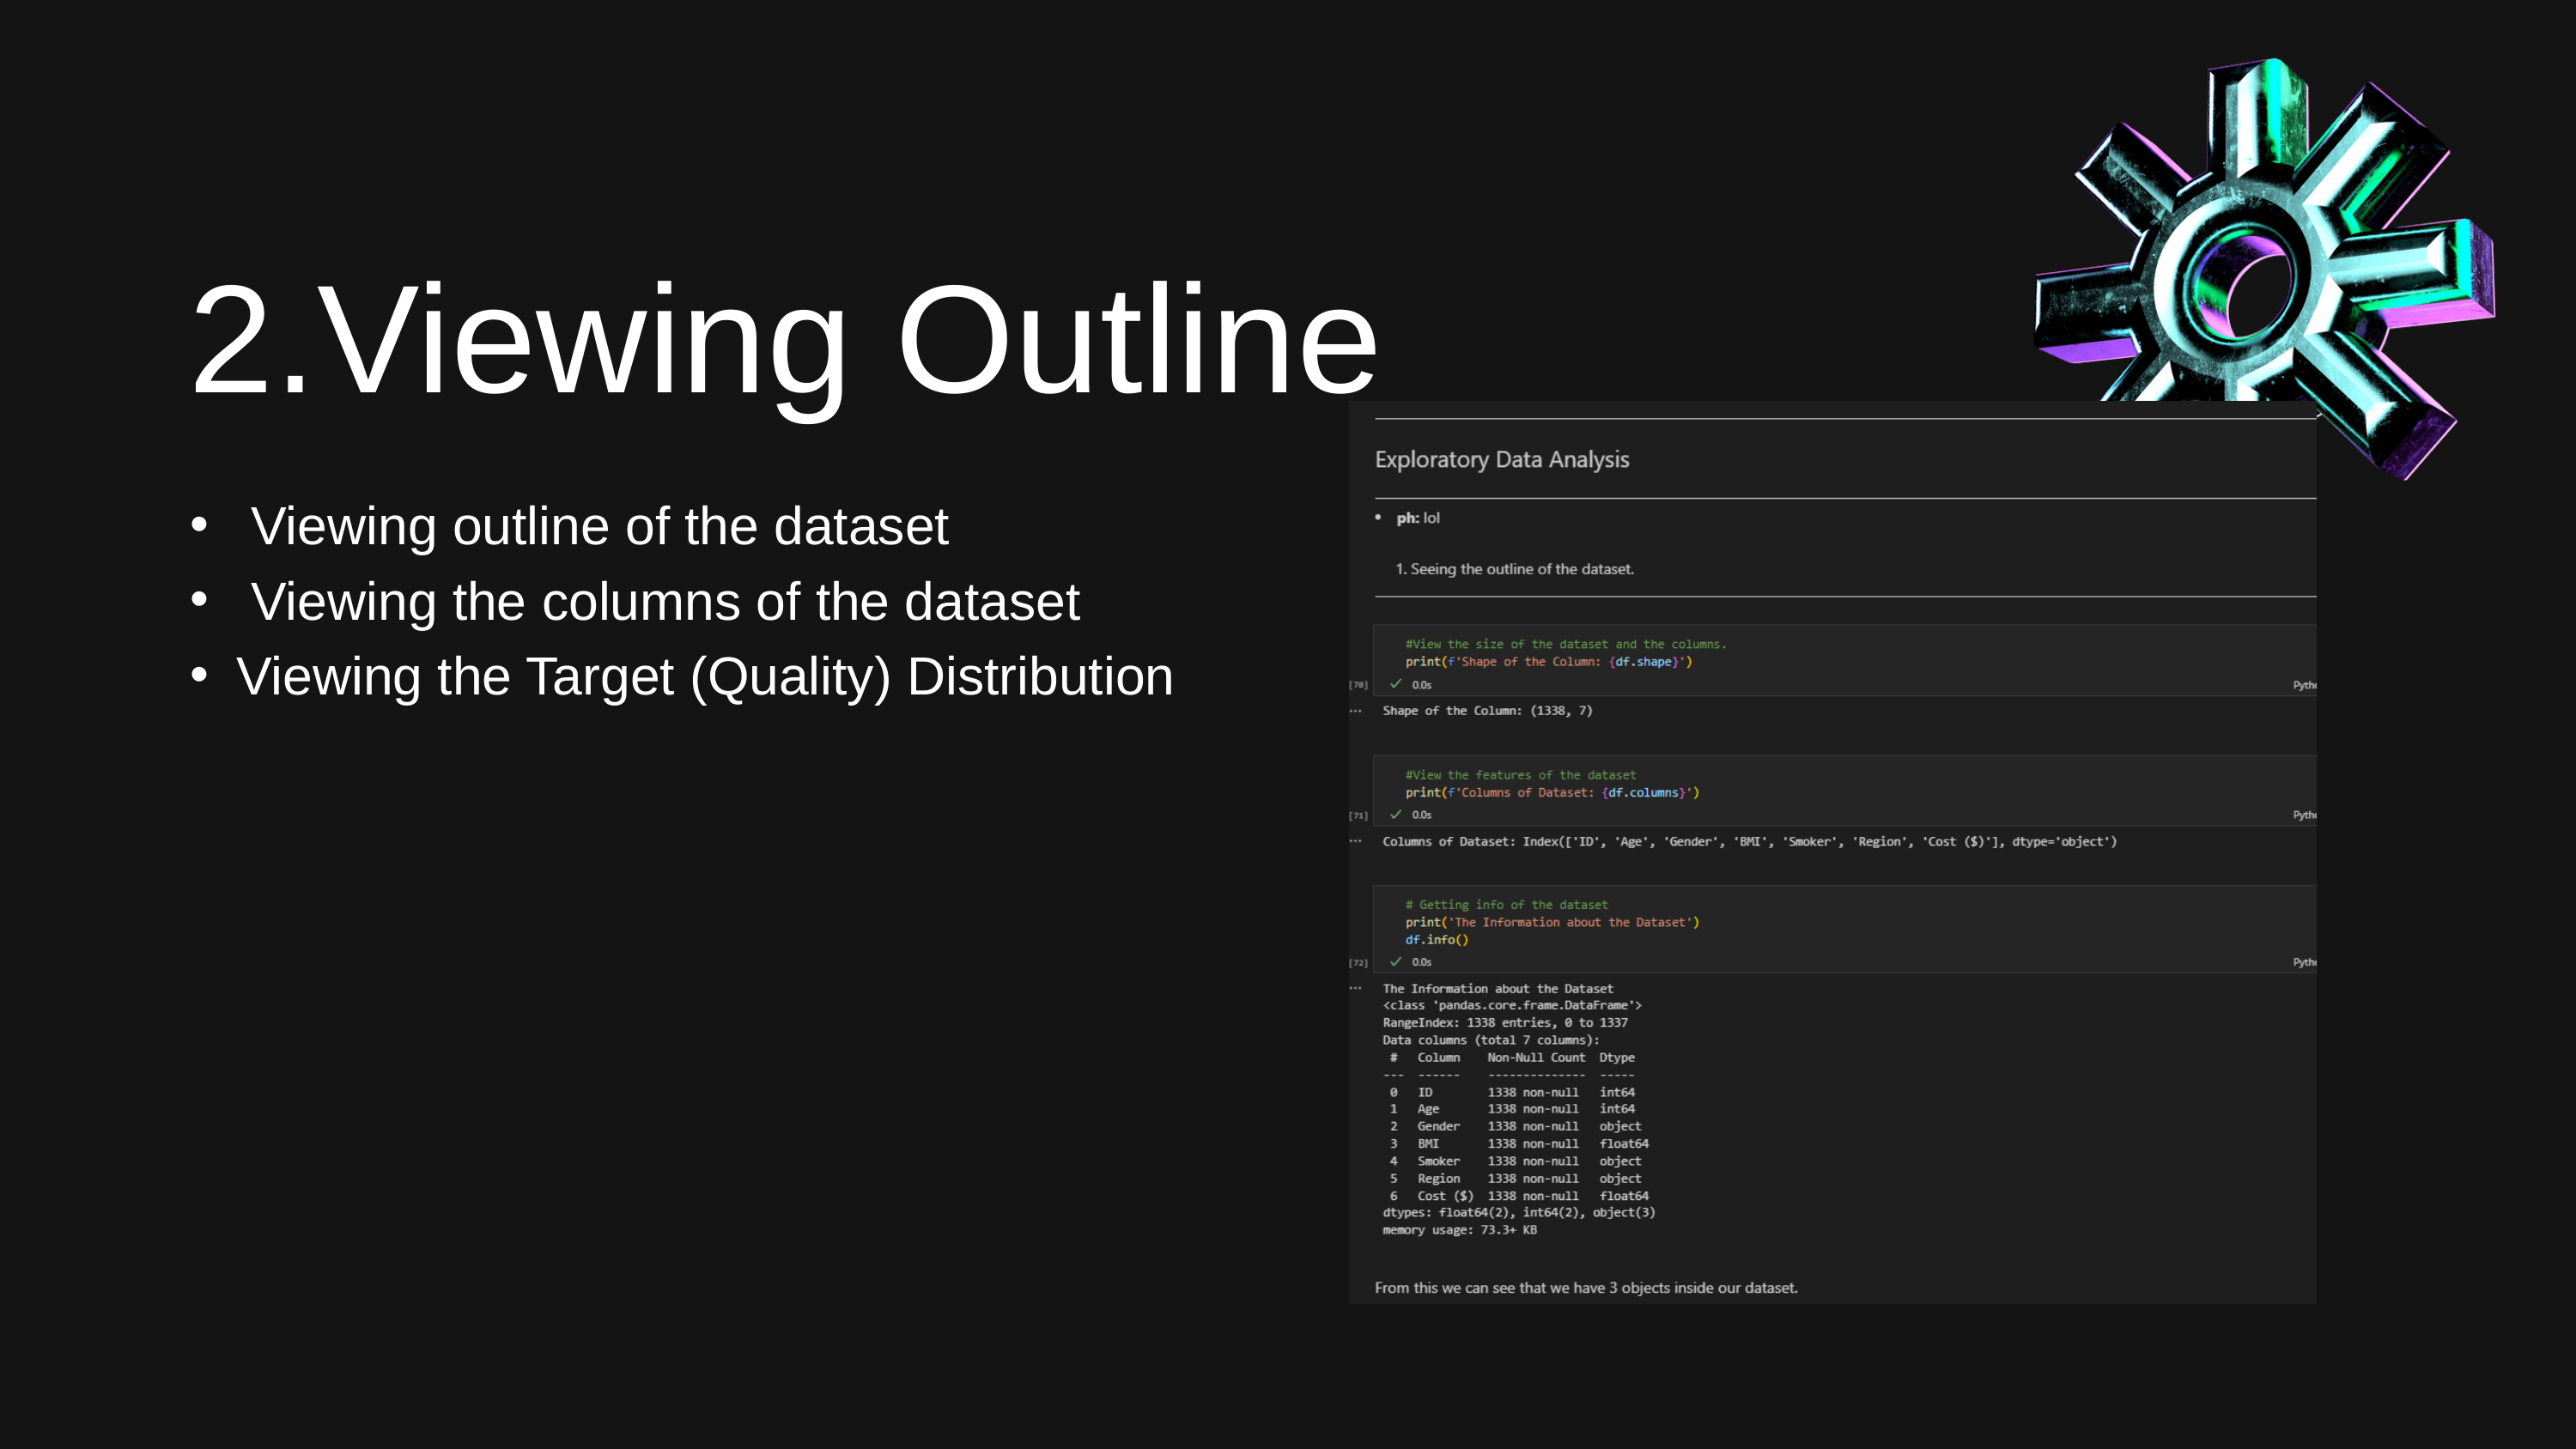

2.Viewing Outline

 Viewing outline of the dataset
 Viewing the columns of the dataset
Viewing the Target (Quality) Distribution